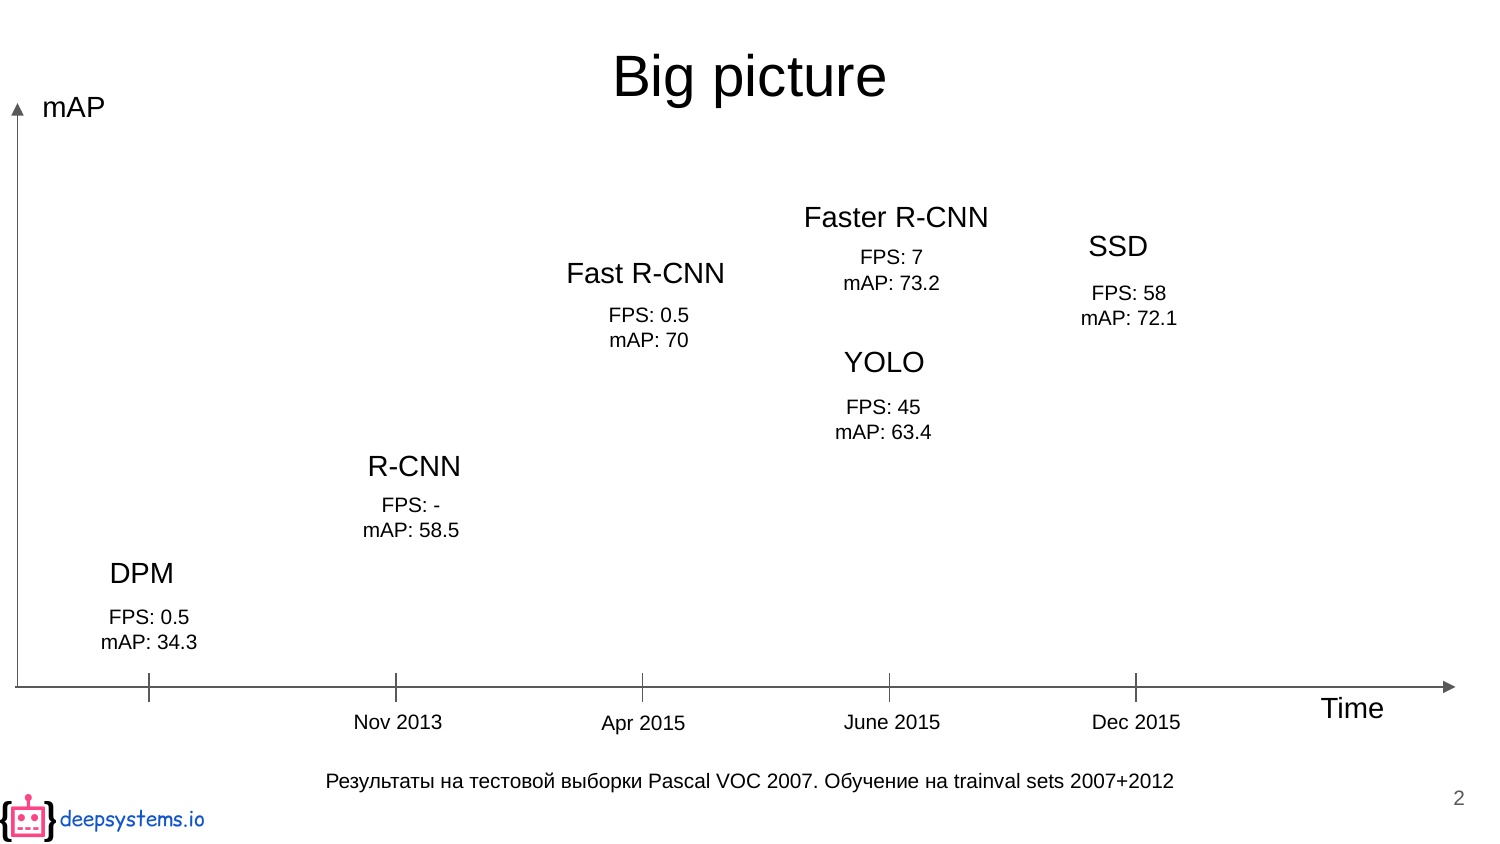

Big picture

mAP
Faster R-CNN
FPS: 7
mAP: 73.2
SSD
FPS: 58
mAP: 72.1
Fast R-CNN
FPS: 0.5
mAP: 70
YOLO
FPS: 45
mAP: 63.4
R-CNN

FPS: -
mAP: 58.5
DPM
FPS: 0.5
mAP: 34.3
Time
Nov 2013
June 2015
Dec 2015
Apr 2015
Результаты на тестовой выборки Pascal VOC 2007. Обучение на trainval sets 2007+2012
2